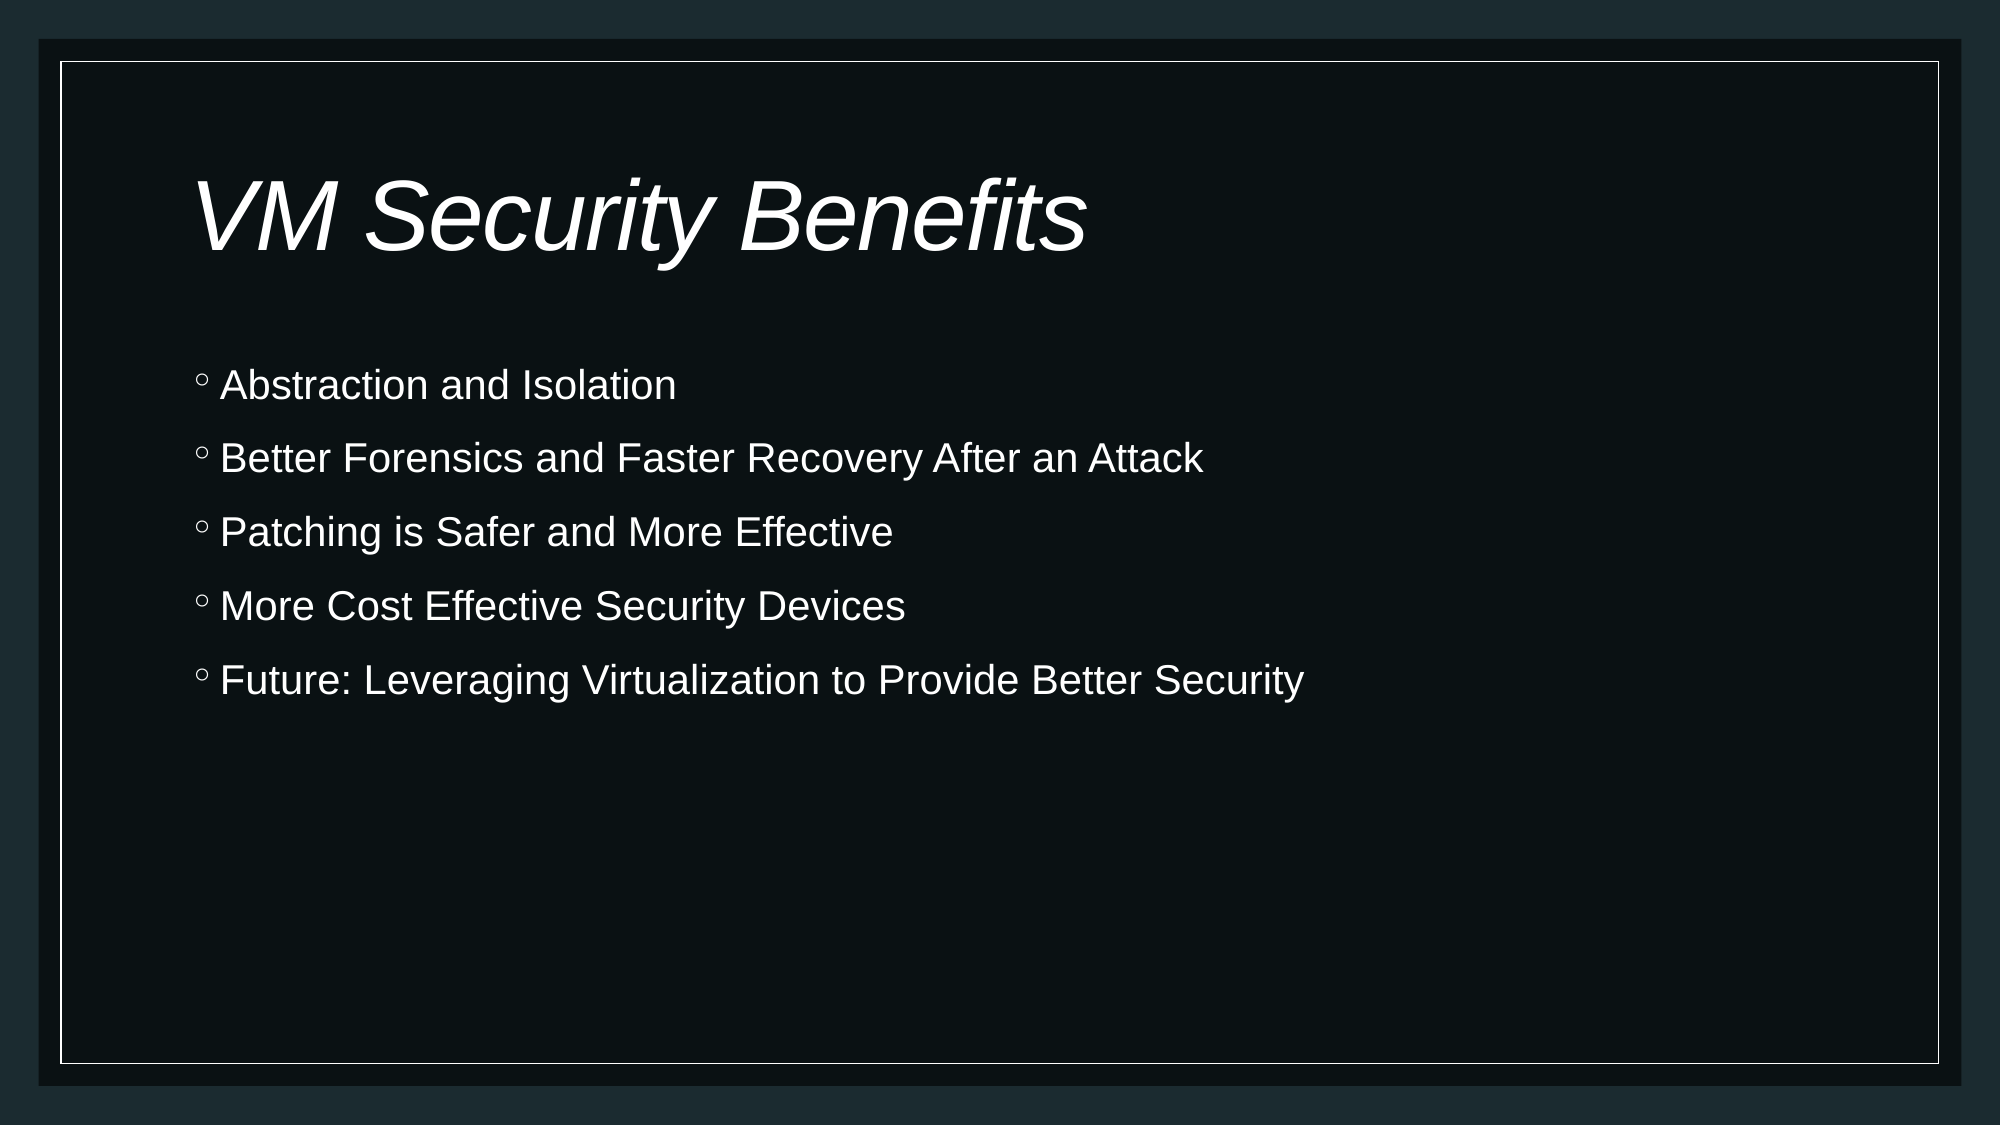

# VM Security Benefits
Abstraction and Isolation
Better Forensics and Faster Recovery After an Attack
Patching is Safer and More Effective
More Cost Effective Security Devices
Future: Leveraging Virtualization to Provide Better Security